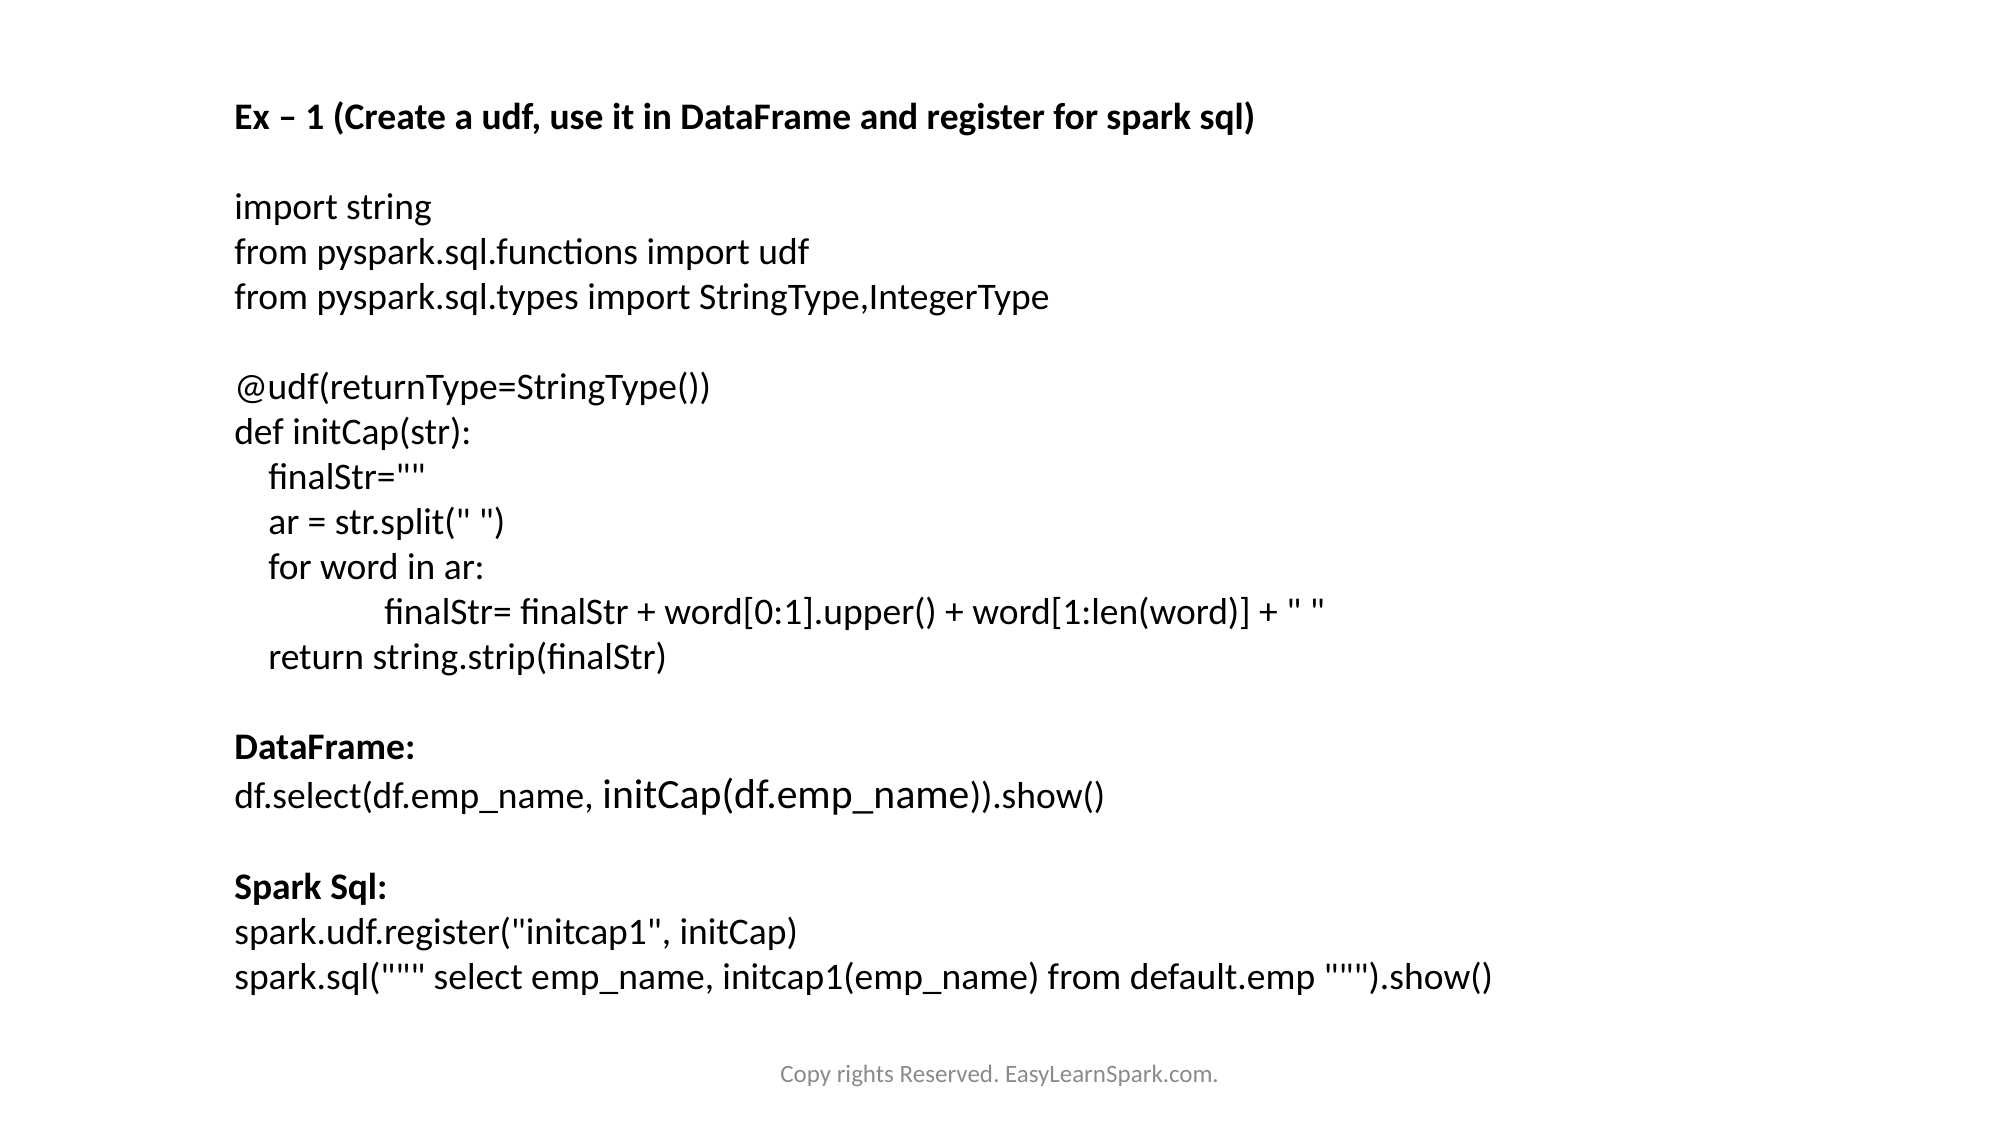

Ex – 1 (Create a udf, use it in DataFrame and register for spark sql)

import string
from pyspark.sql.functions import udf
from pyspark.sql.types import StringType,IntegerType

@udf(returnType=StringType())
def initCap(str):
    finalStr=""
    ar = str.split(" ")
    for word in ar:
    	finalStr= finalStr + word[0:1].upper() + word[1:len(word)] + " "
    return string.strip(finalStr)

DataFrame:
df.select(df.emp_name, initCap(df.emp_name)).show()

Spark Sql:
spark.udf.register("initcap1", initCap)
spark.sql(""" select emp_name, initcap1(emp_name) from default.emp """).show()

Copy rights Reserved. EasyLearnSpark.com.